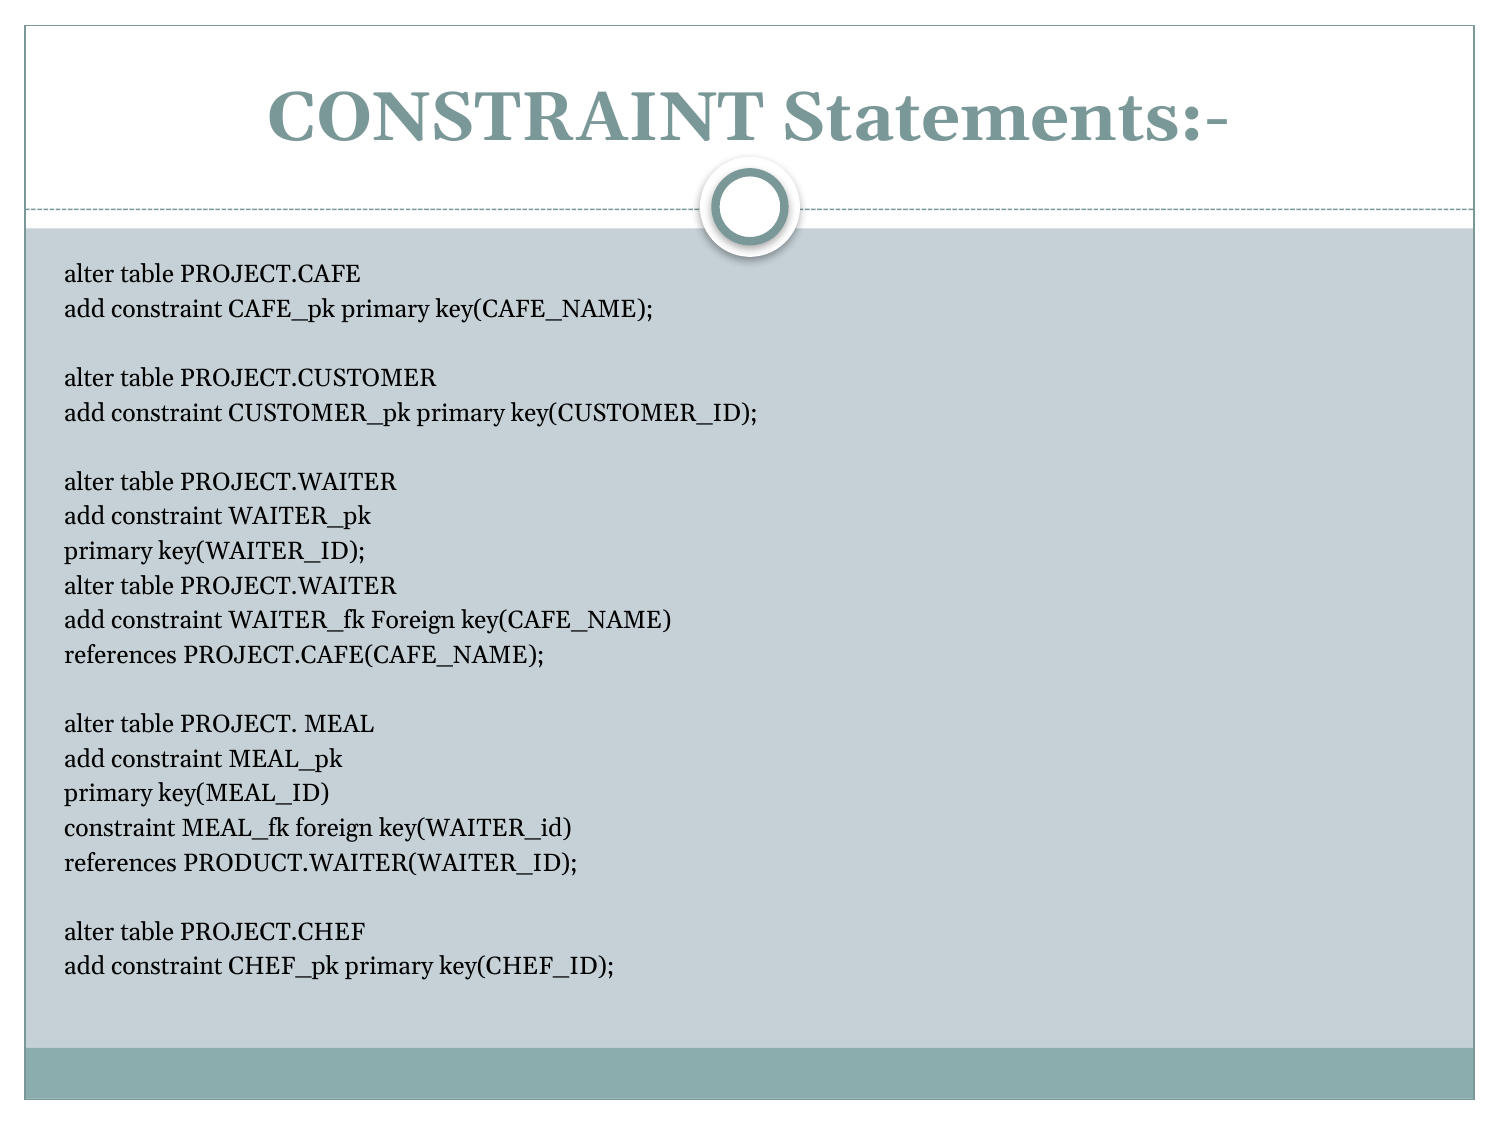

# CONSTRAINT Statements:-
alter table PROJECT.CAFE
add constraint CAFE_pk primary key(CAFE_NAME);

alter table PROJECT.CUSTOMER
add constraint CUSTOMER_pk primary key(CUSTOMER_ID);

alter table PROJECT.WAITER
add constraint WAITER_pk
primary key(WAITER_ID);
alter table PROJECT.WAITER
add constraint WAITER_fk Foreign key(CAFE_NAME)
references PROJECT.CAFE(CAFE_NAME);

alter table PROJECT. MEAL
add constraint MEAL_pk
primary key(MEAL_ID)
constraint MEAL_fk foreign key(WAITER_id)
references PRODUCT.WAITER(WAITER_ID);

alter table PROJECT.CHEF
add constraint CHEF_pk primary key(CHEF_ID);